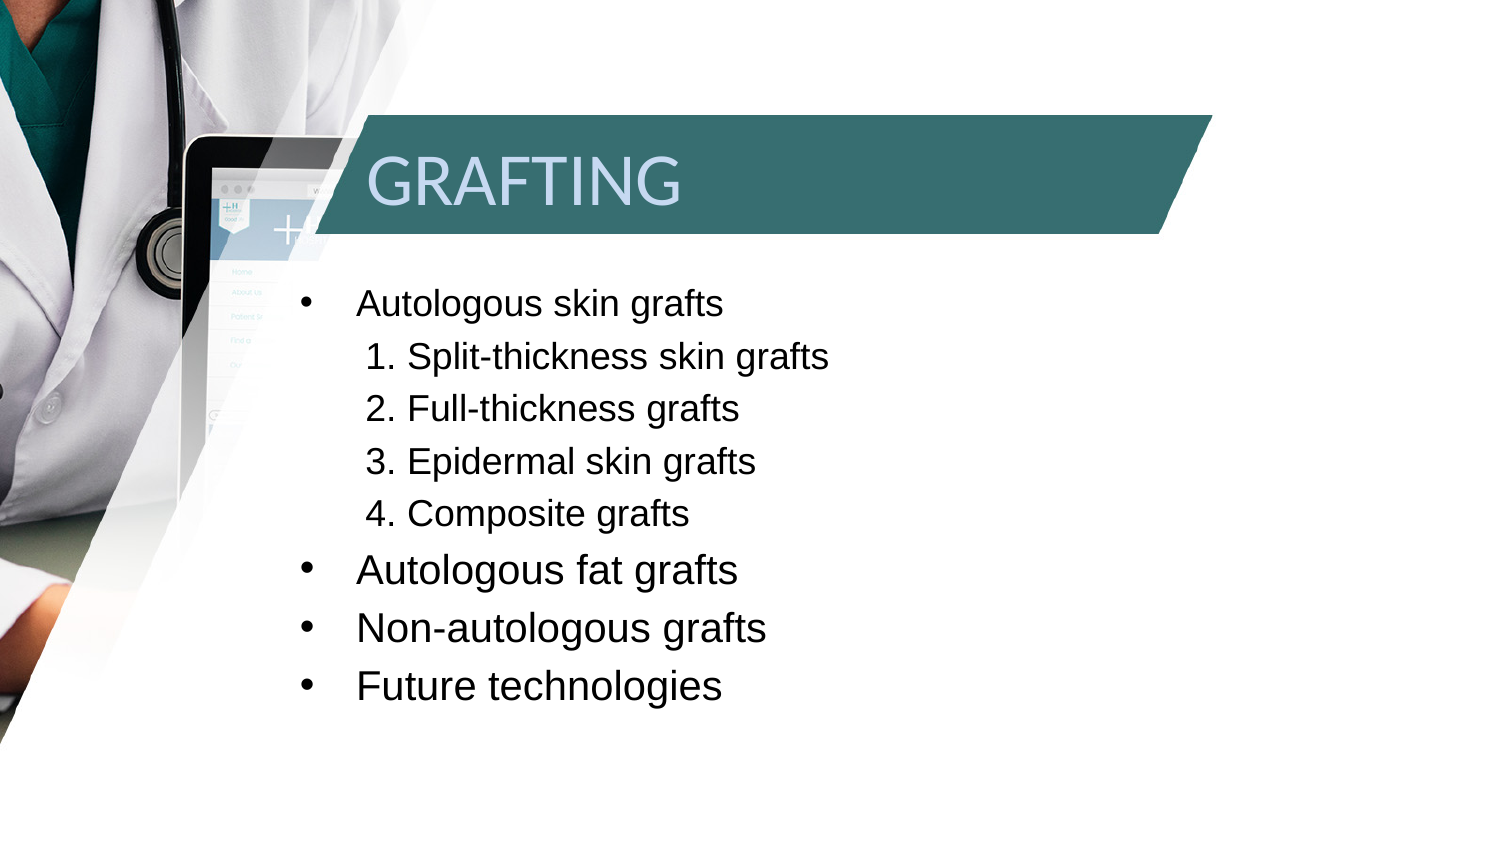

# ﻿GRAFTING
﻿Autologous skin grafts
﻿1. Split-thickness skin grafts
2. Full-thickness grafts
3. Epidermal skin grafts
4. Composite grafts
Autologous fat grafts
﻿Non-autologous grafts
﻿Future technologies